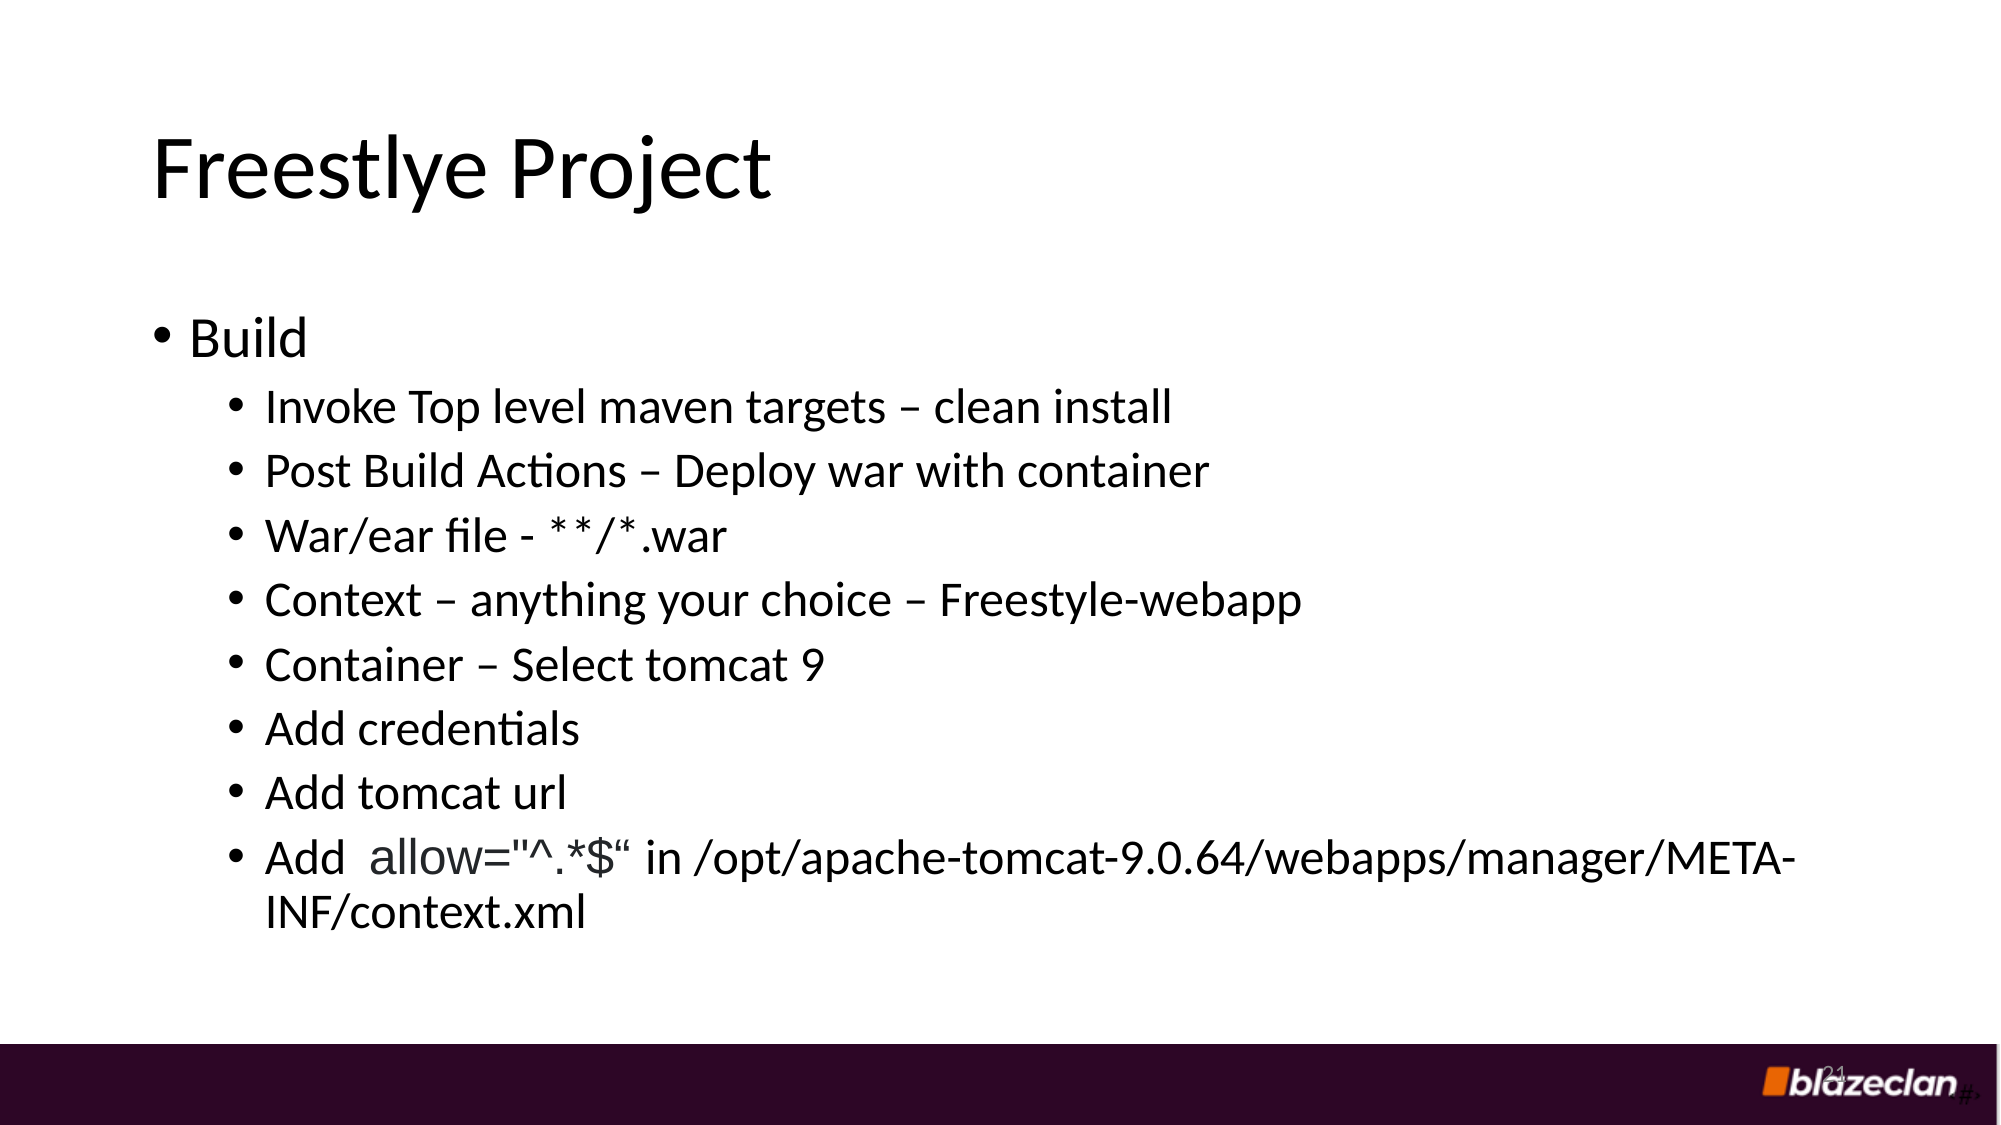

# Freestlye Project
Build
Invoke Top level maven targets – clean install
Post Build Actions – Deploy war with container
War/ear file - **/*.war
Context – anything your choice – Freestyle-webapp
Container – Select tomcat 9
Add credentials
Add tomcat url
Add  allow="^.*$“ in /opt/apache-tomcat-9.0.64/webapps/manager/META-INF/context.xml
21